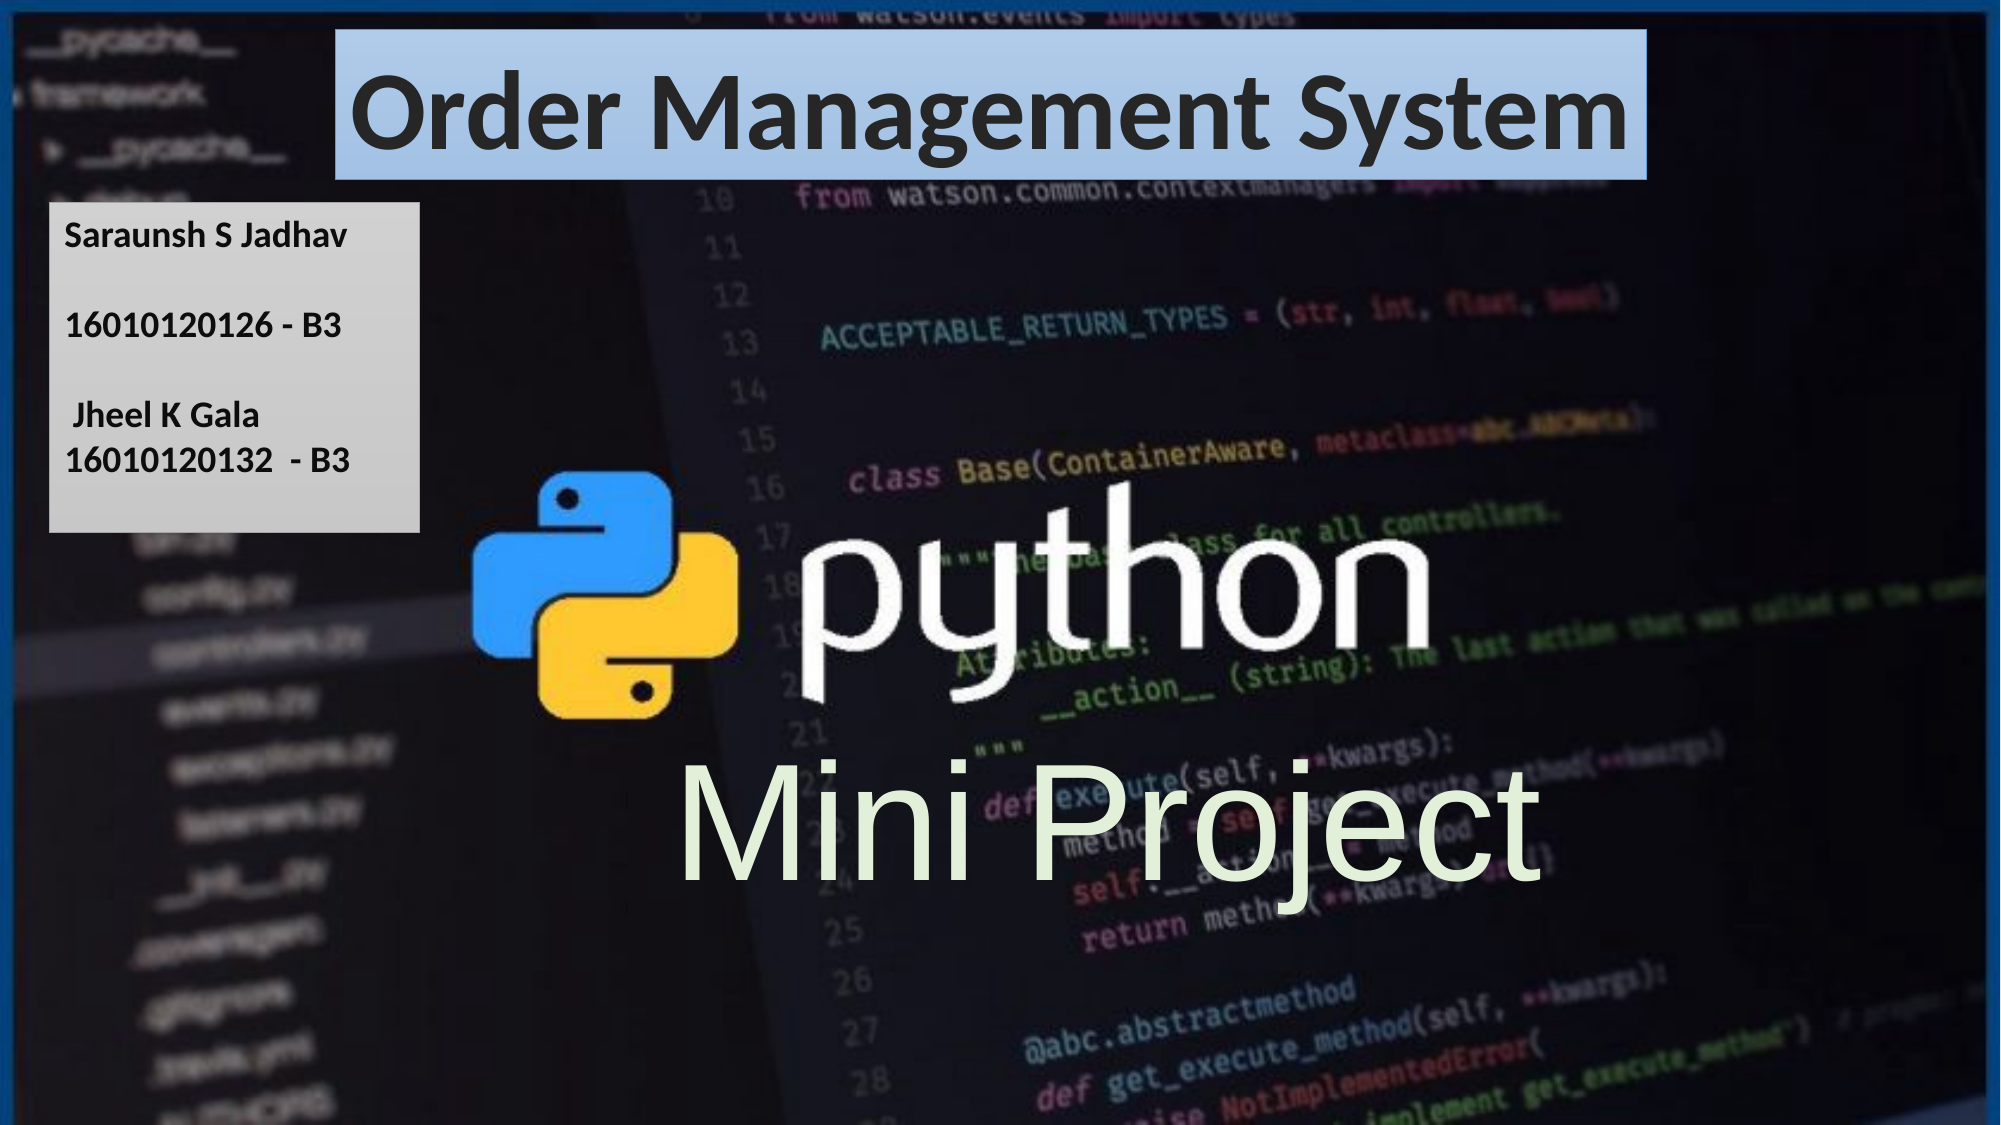

Order Management System
Saraunsh S Jadhav
16010120126 - B3

 Jheel K Gala
16010120132  - B3
Mini Project